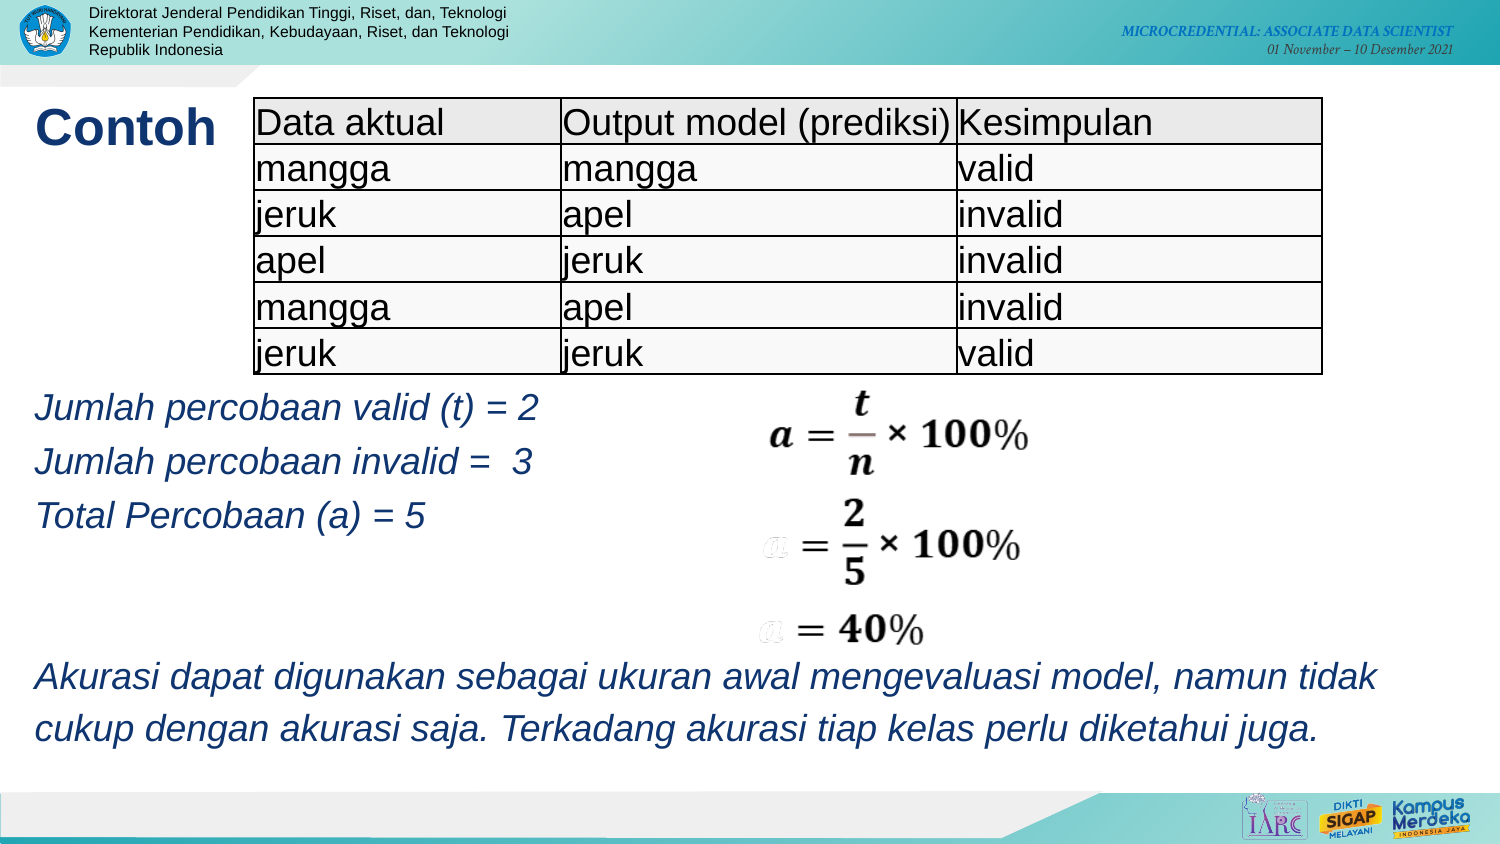

Contoh
| Data aktual | Output model (prediksi) | Kesimpulan |
| --- | --- | --- |
| mangga | mangga | valid |
| jeruk | apel | invalid |
| apel | jeruk | invalid |
| mangga | apel | invalid |
| jeruk | jeruk | valid |

Jumlah percobaan valid (t) = 2
Jumlah percobaan invalid =  3
Total Percobaan (a) = 5

Akurasi dapat digunakan sebagai ukuran awal mengevaluasi model, namun tidak cukup dengan akurasi saja. Terkadang akurasi tiap kelas perlu diketahui juga.